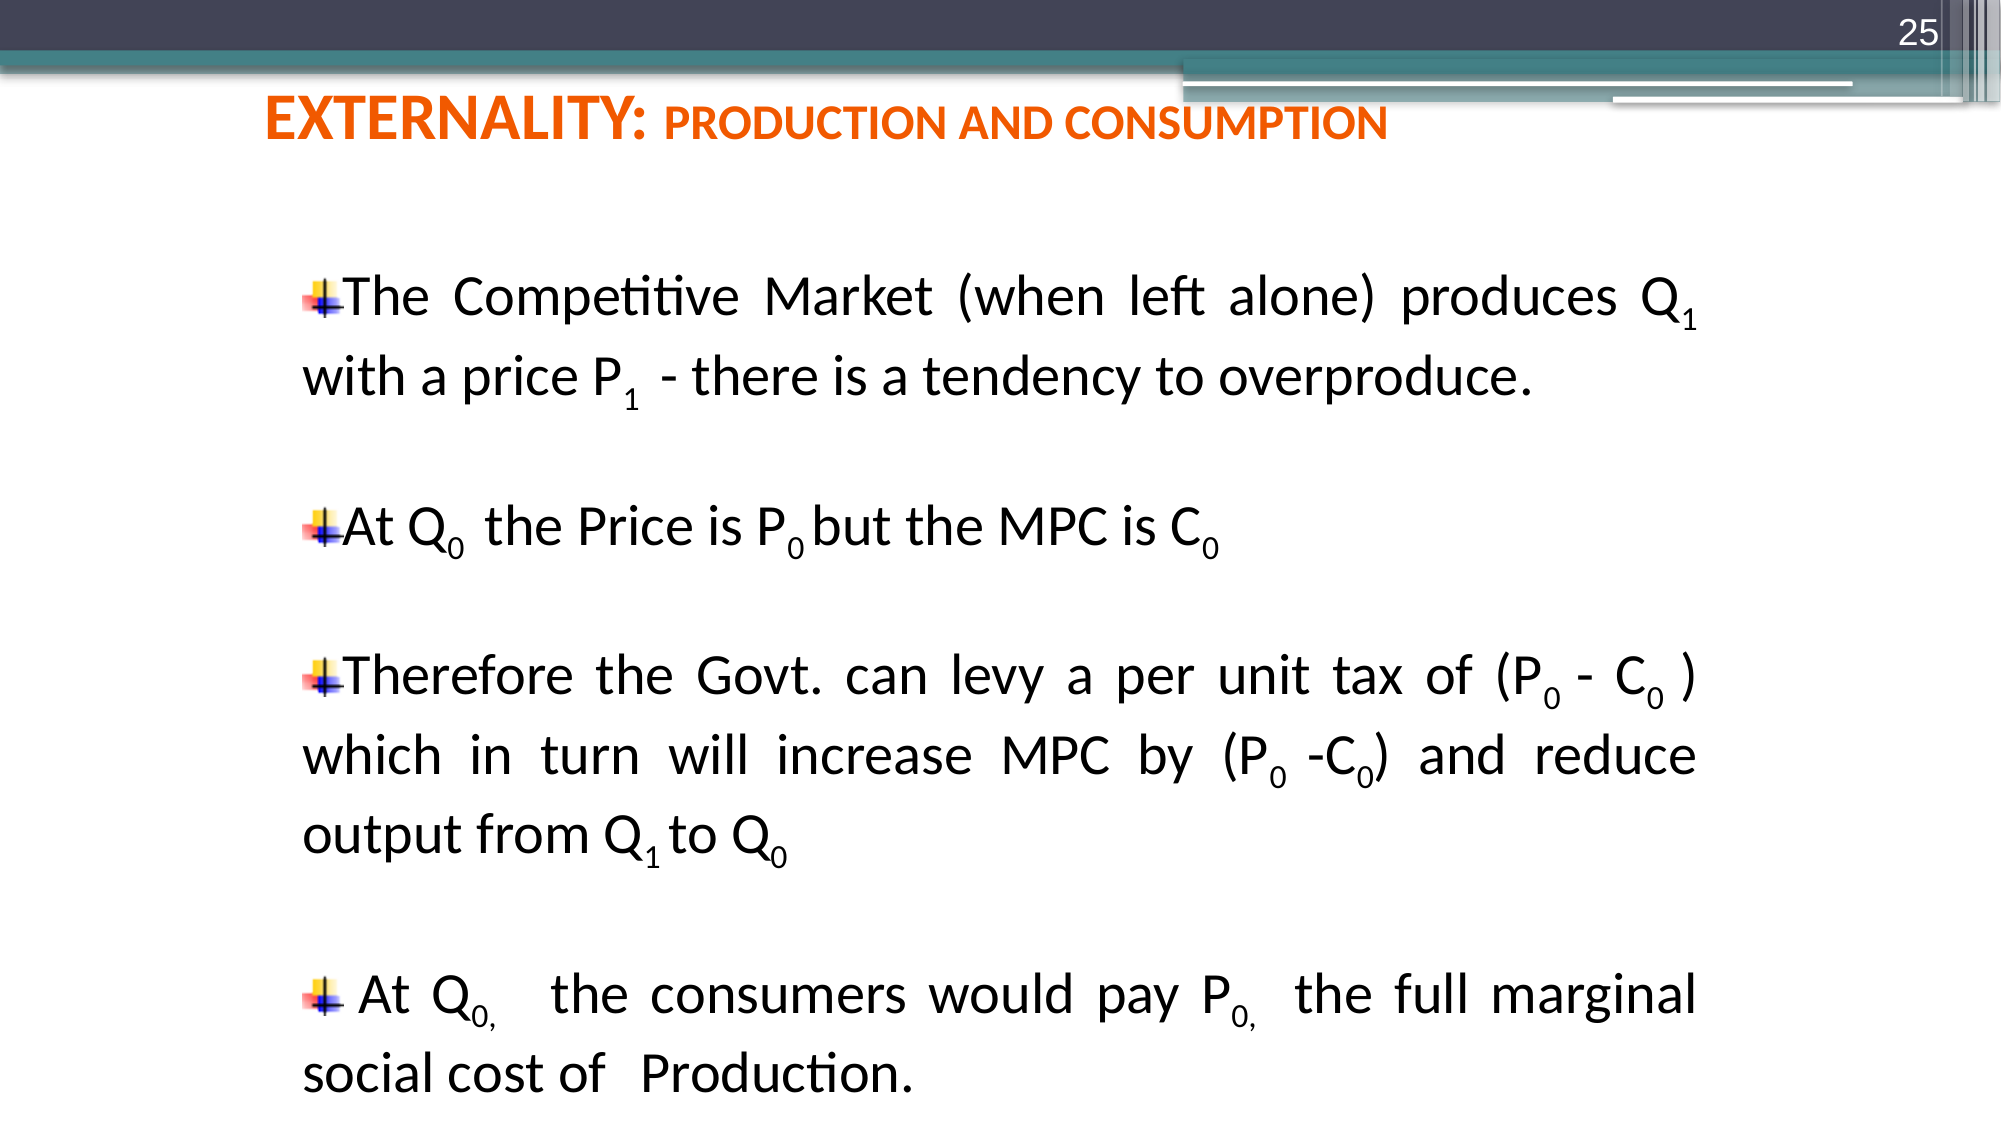

25
externality: Production and Consumption
The Competitive Market (when left alone) produces Q1 with a price P1  - there is a tendency to overproduce.

At Q0  the Price is P0 but the MPC is C0

Therefore the Govt. can levy a per unit tax of (P0 - C0 ) which in turn will increase MPC by (P0 -C0) and reduce output from Q1 to Q0

 At Q0,   the consumers would pay P0,  the full marginal social cost of   Production.